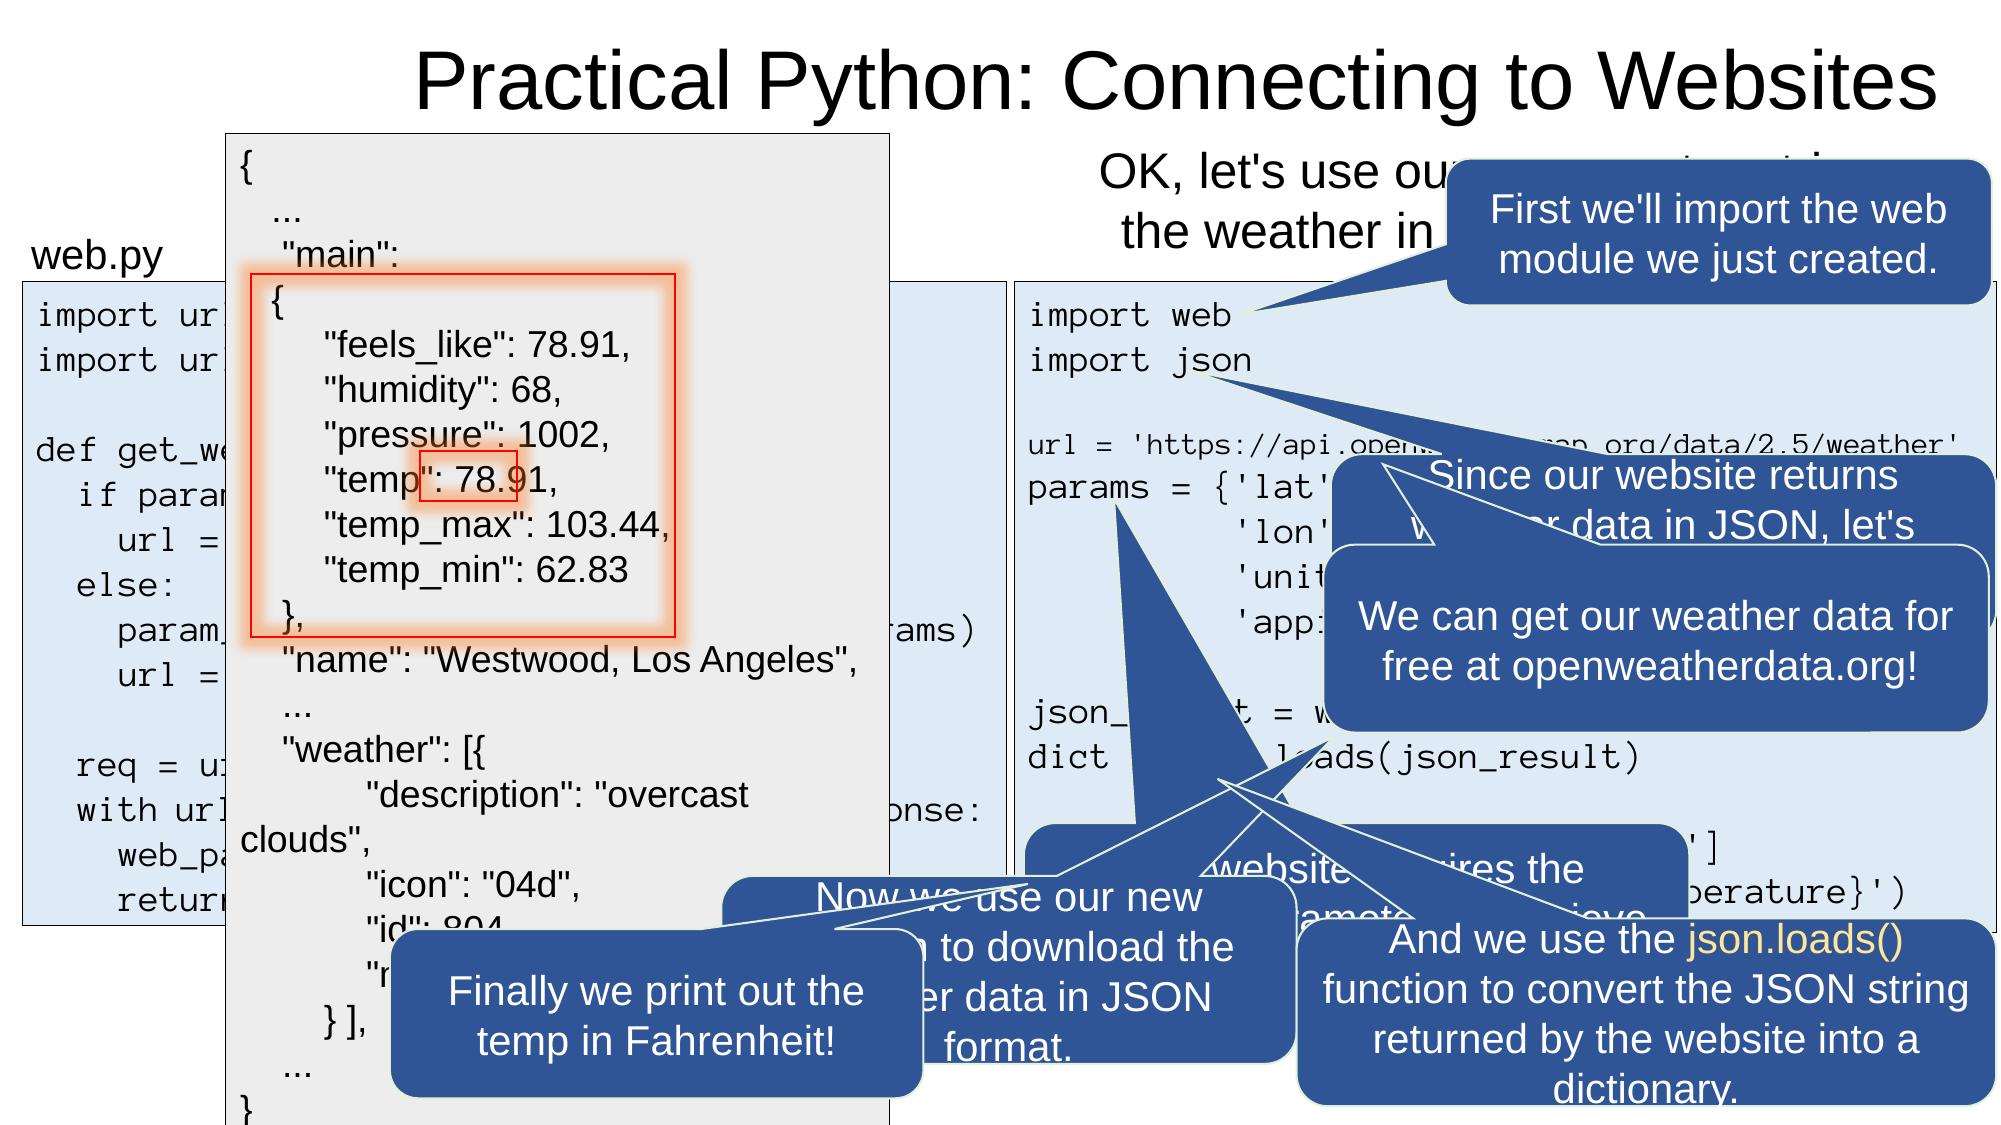

Practical Python: Connecting to Websites
OK, let's use our program to retrieve the weather in Westwood in JSON format!
{
   ...
    "main":
   {
        "feels_like": 78.91,
        "humidity": 68,
        "pressure": 1002,
        "temp": 78.91,
        "temp_max": 103.44,
        "temp_min": 62.83
    },
    "name": "Westwood, Los Angeles",
    ...
    "weather": [{
            "description": "overcast clouds",
            "icon": "04d",
            "id": 804,
            "main": "Clouds"
        } ],
    ...
}
First we'll import the web module we just created.
web.py
import urllib.request
import urllib.parse

def get_web_data(base_url, params = None):
  if params is None:
    url = base_url
  else:
    param_str = urllib.parse.urlencode(params)
    url = base_url + '?' + param_str

  req = urllib.request.Request(url)
  with urllib.request.urlopen(req) as response:
    web_page = response.read()
    return web_page

import web
import json

url = 'https://api.openweathermap.org/data/2.5/weather'
params = {'lat' : '34.070020723033025',
          'lon' : '-118.44518231567399',
          'units' : 'imperial',
          'appid' : 'b36f461....86eb0dc50'}

json_result = web.get_web_data(url, params)
dict = json.loads(json_result)

temperature = dict['main']['temp']
print(f'The temp at UCLA is {temperature}')

Since our website returns weather data in JSON, let's import Python's JSON module too.
We can get our weather data for free at openweatherdata.org!
The website requires the following parameters to retrieve weather.
Now we use our new function to download the weather data in JSON format.
And we use the json.loads() function to convert the JSON string returned by the website into a dictionary.
Finally we print out the temp in Fahrenheit!